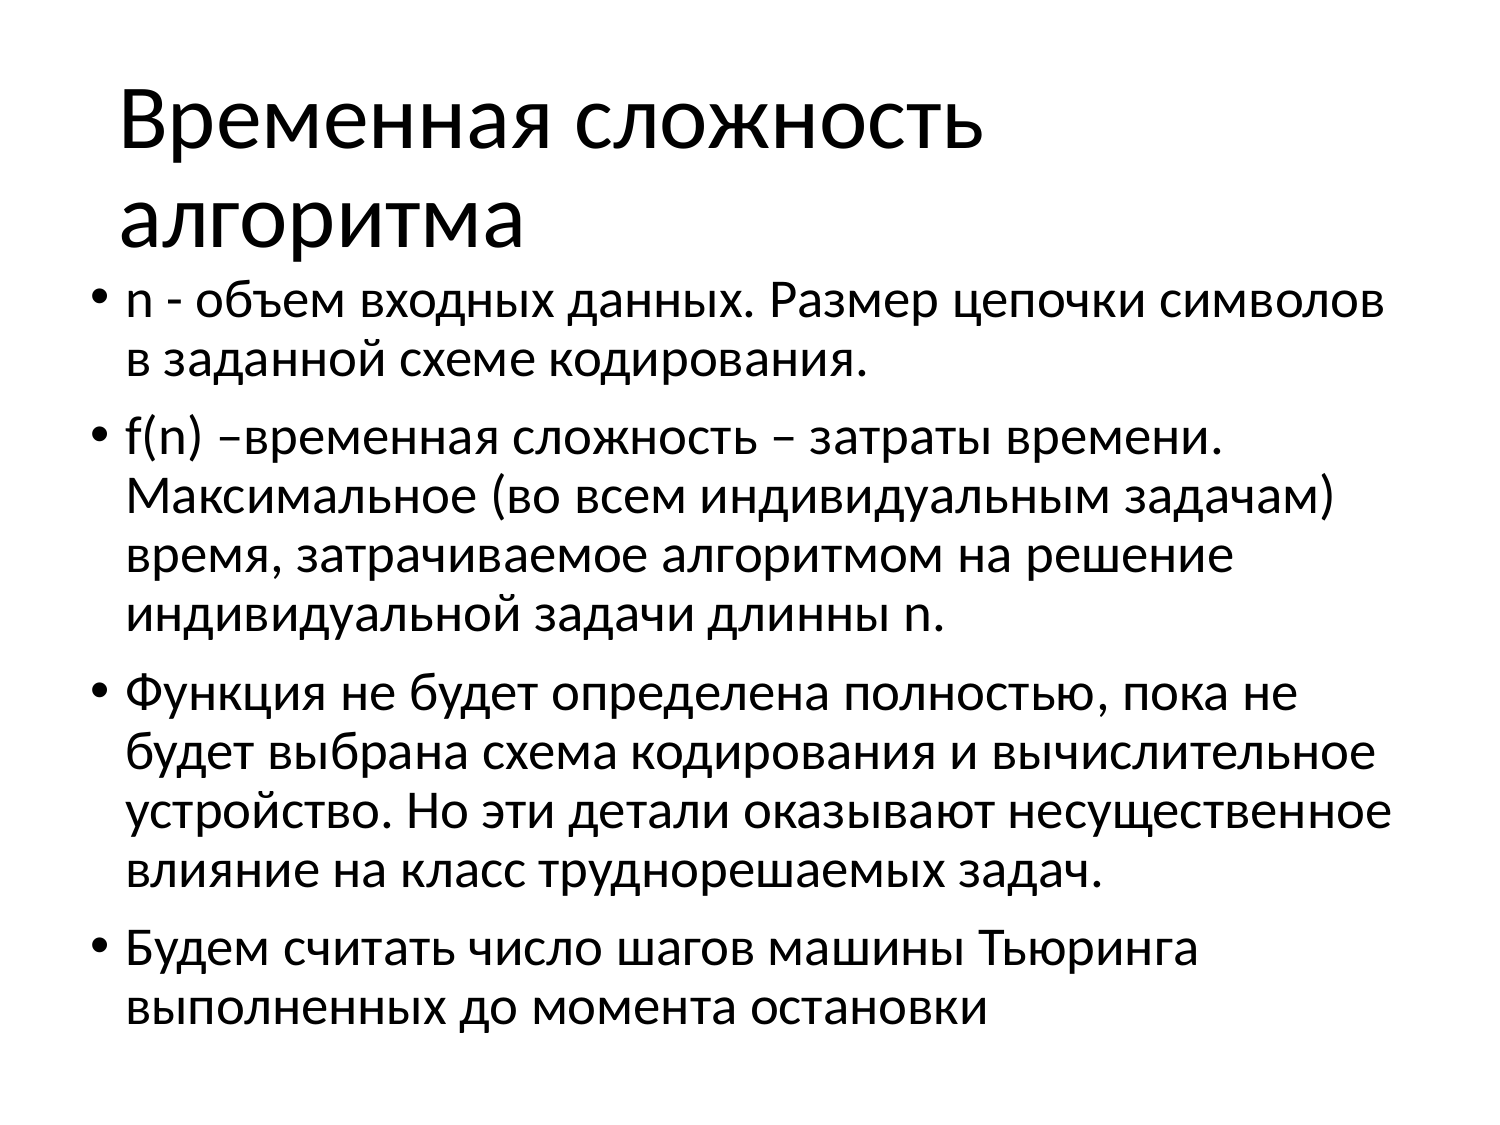

# Временная сложность алгоритма
n - объем входных данных. Размер цепочки символов в заданной схеме кодирования.
f(n) –временная сложность – затраты времени. Максимальное (во всем индивидуальным задачам) время, затрачиваемое алгоритмом на решение индивидуальной задачи длинны n.
Функция не будет определена полностью, пока не будет выбрана схема кодирования и вычислительное устройство. Но эти детали оказывают несущественное влияние на класс труднорешаемых задач.
Будем считать число шагов машины Тьюринга выполненных до момента остановки